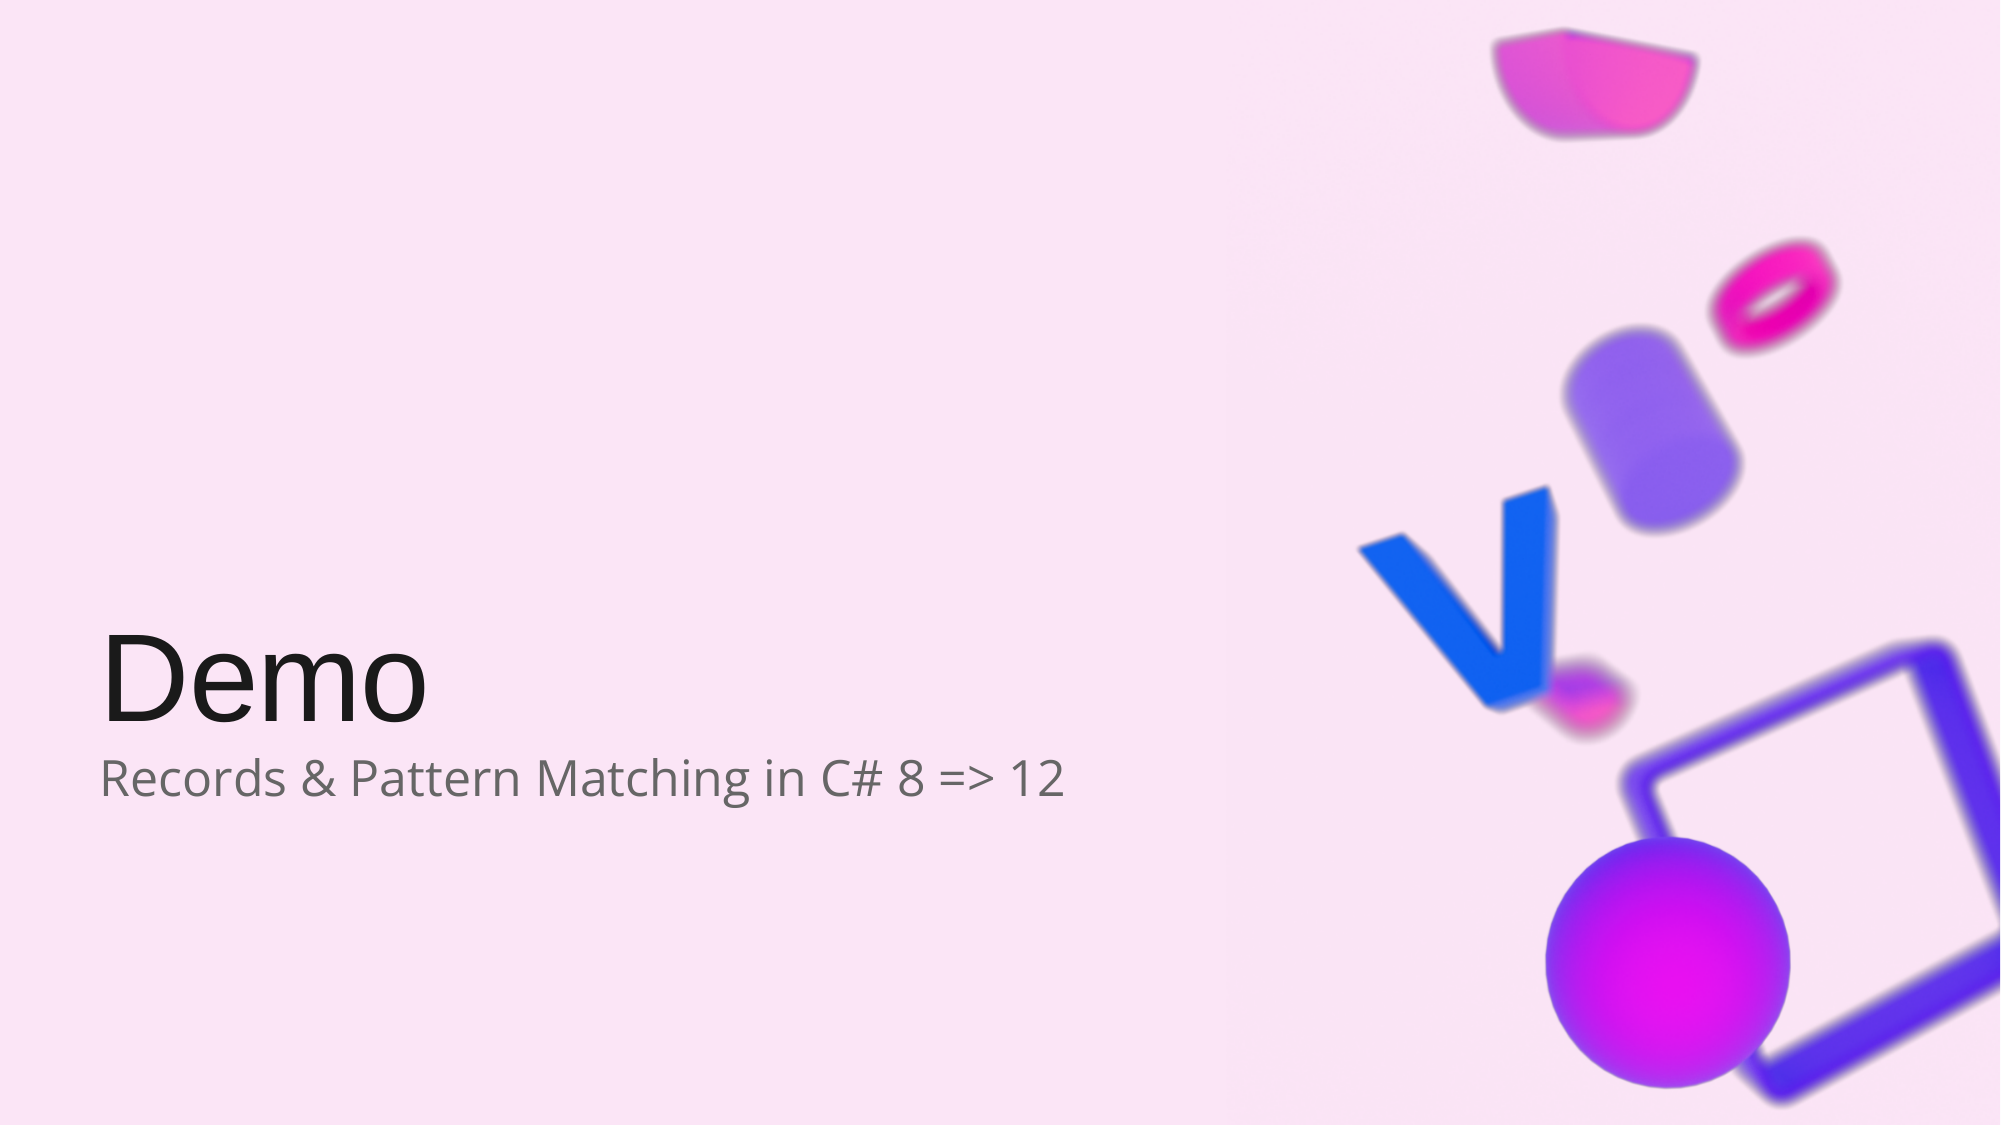

# Demo
Records & Pattern Matching in C# 8 => 12